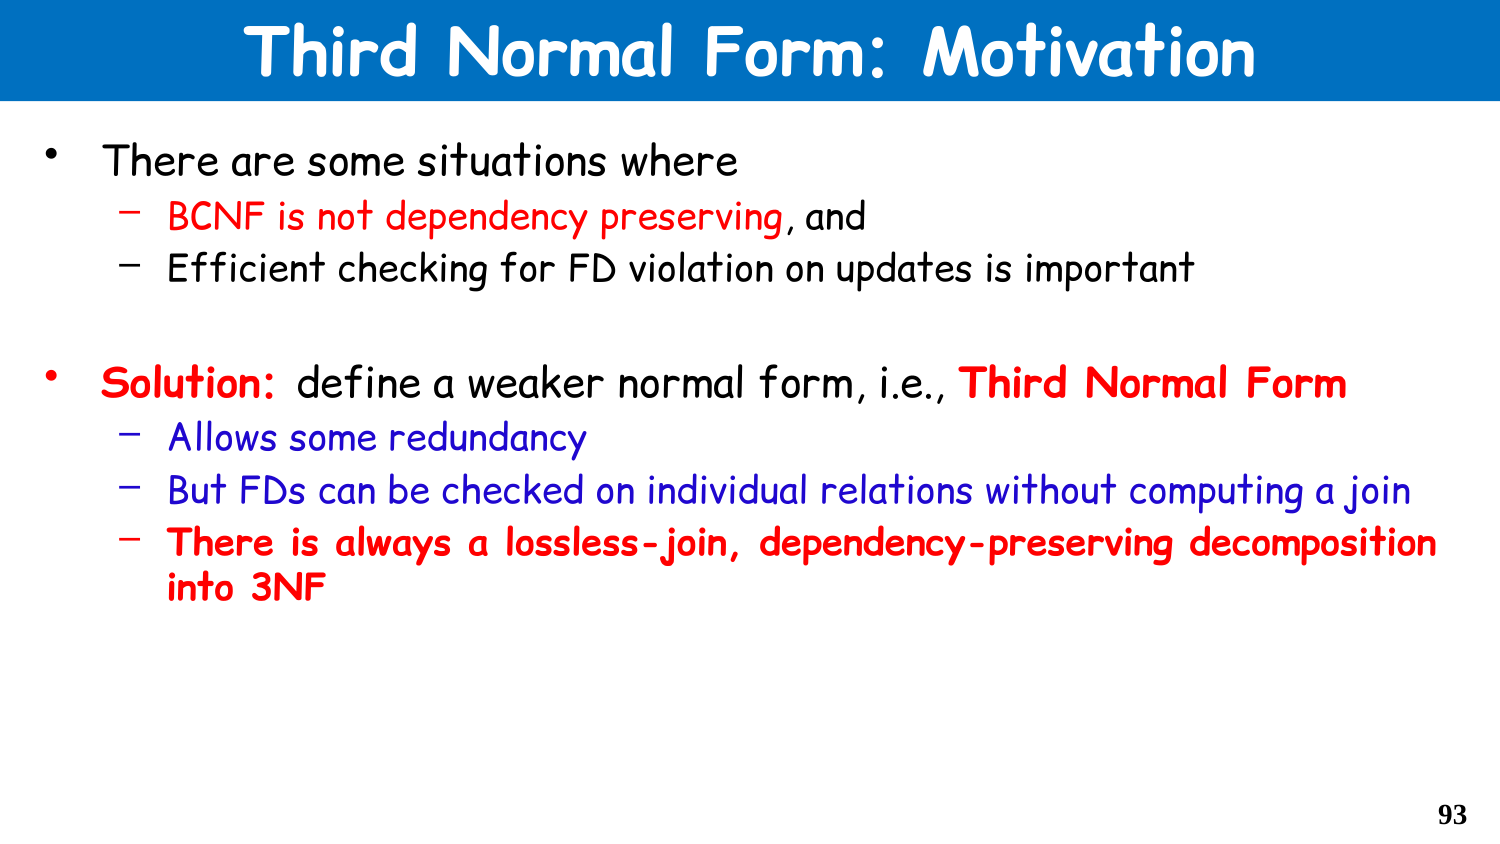

# Third Normal Form: Motivation
There are some situations where
BCNF is not dependency preserving, and
Efficient checking for FD violation on updates is important

Solution: define a weaker normal form, i.e., Third Normal Form
Allows some redundancy
But FDs can be checked on individual relations without computing a join
There is always a lossless-join, dependency-preserving decomposition into 3NF